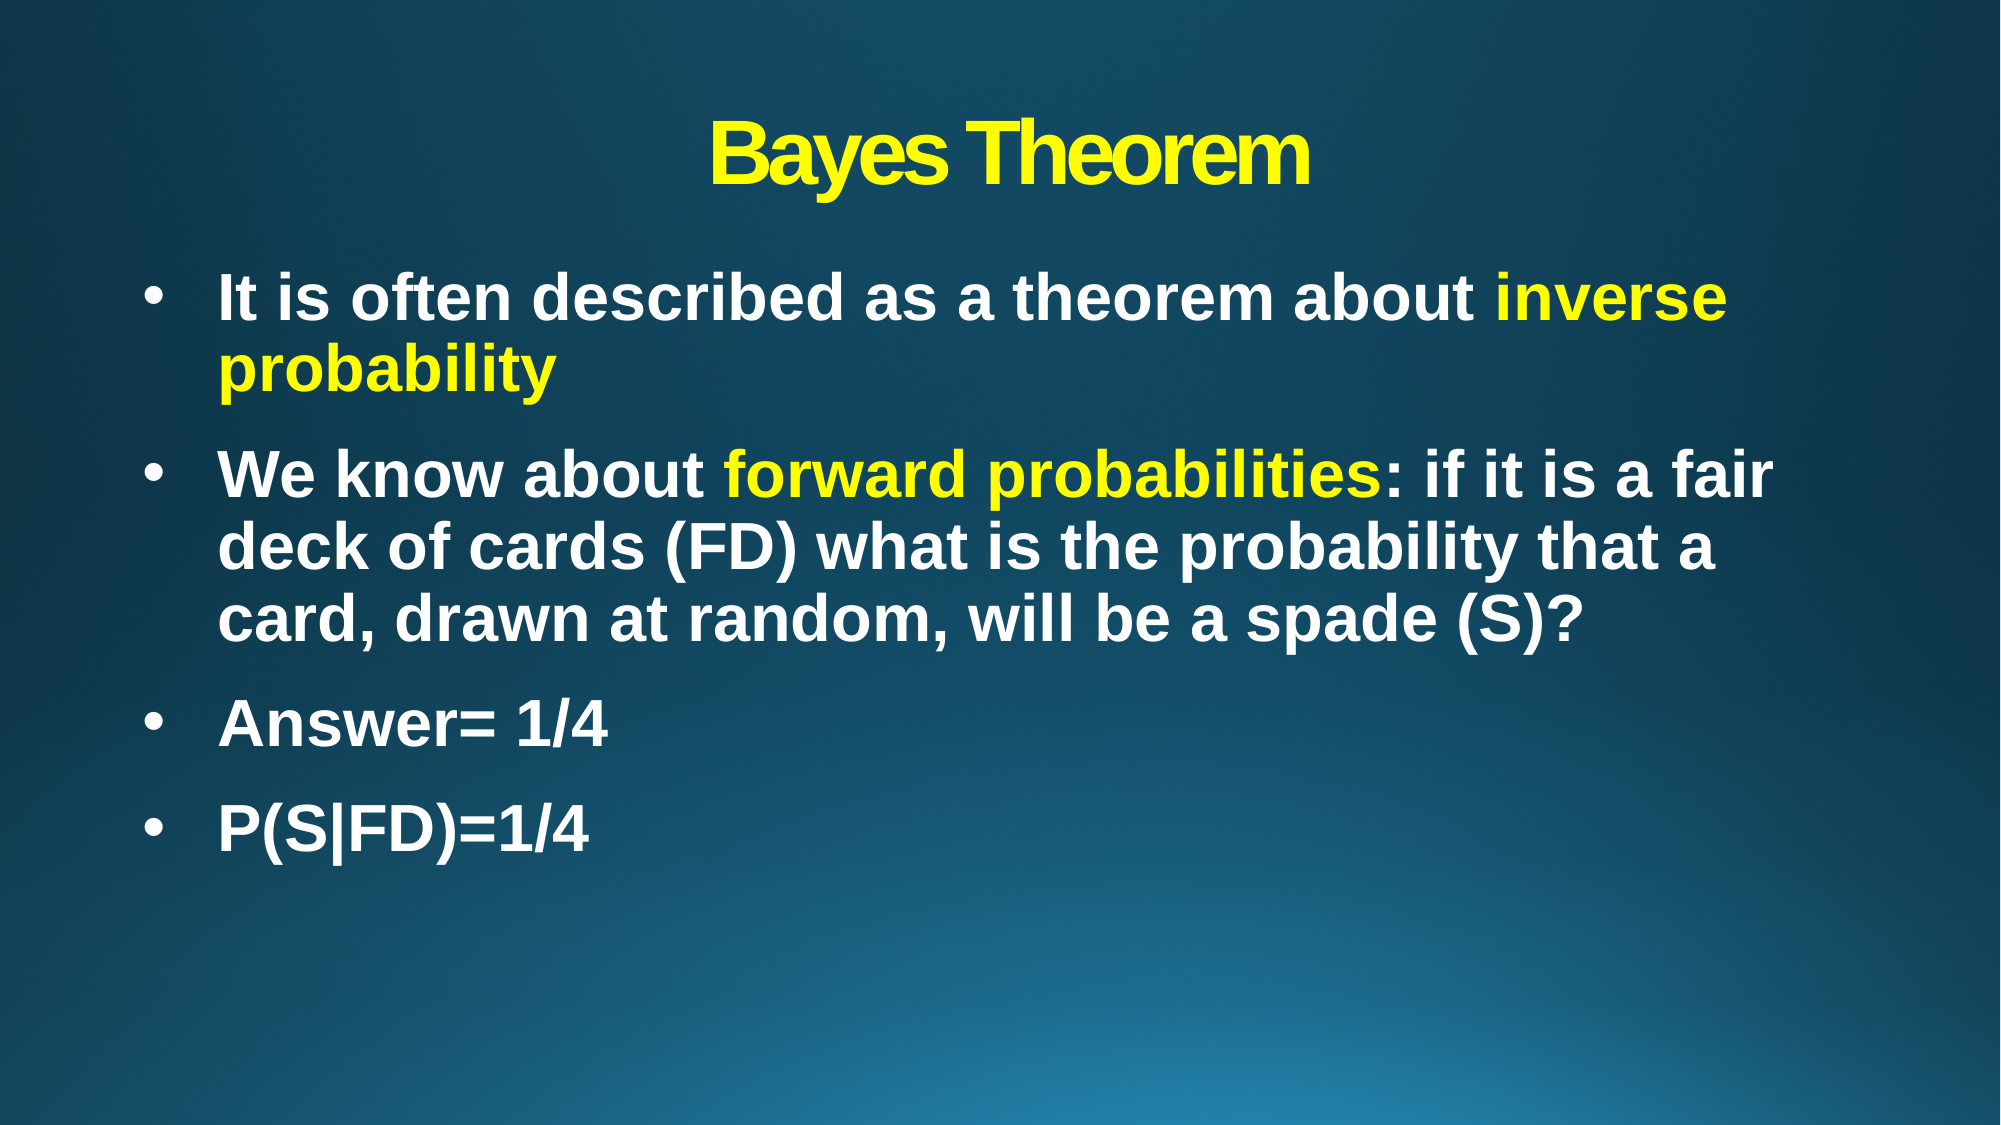

# Bayes Theorem
It is often described as a theorem about inverse probability
We know about forward probabilities: if it is a fair deck of cards (FD) what is the probability that a card, drawn at random, will be a spade (S)?
Answer= 1/4
P(S|FD)=1/4